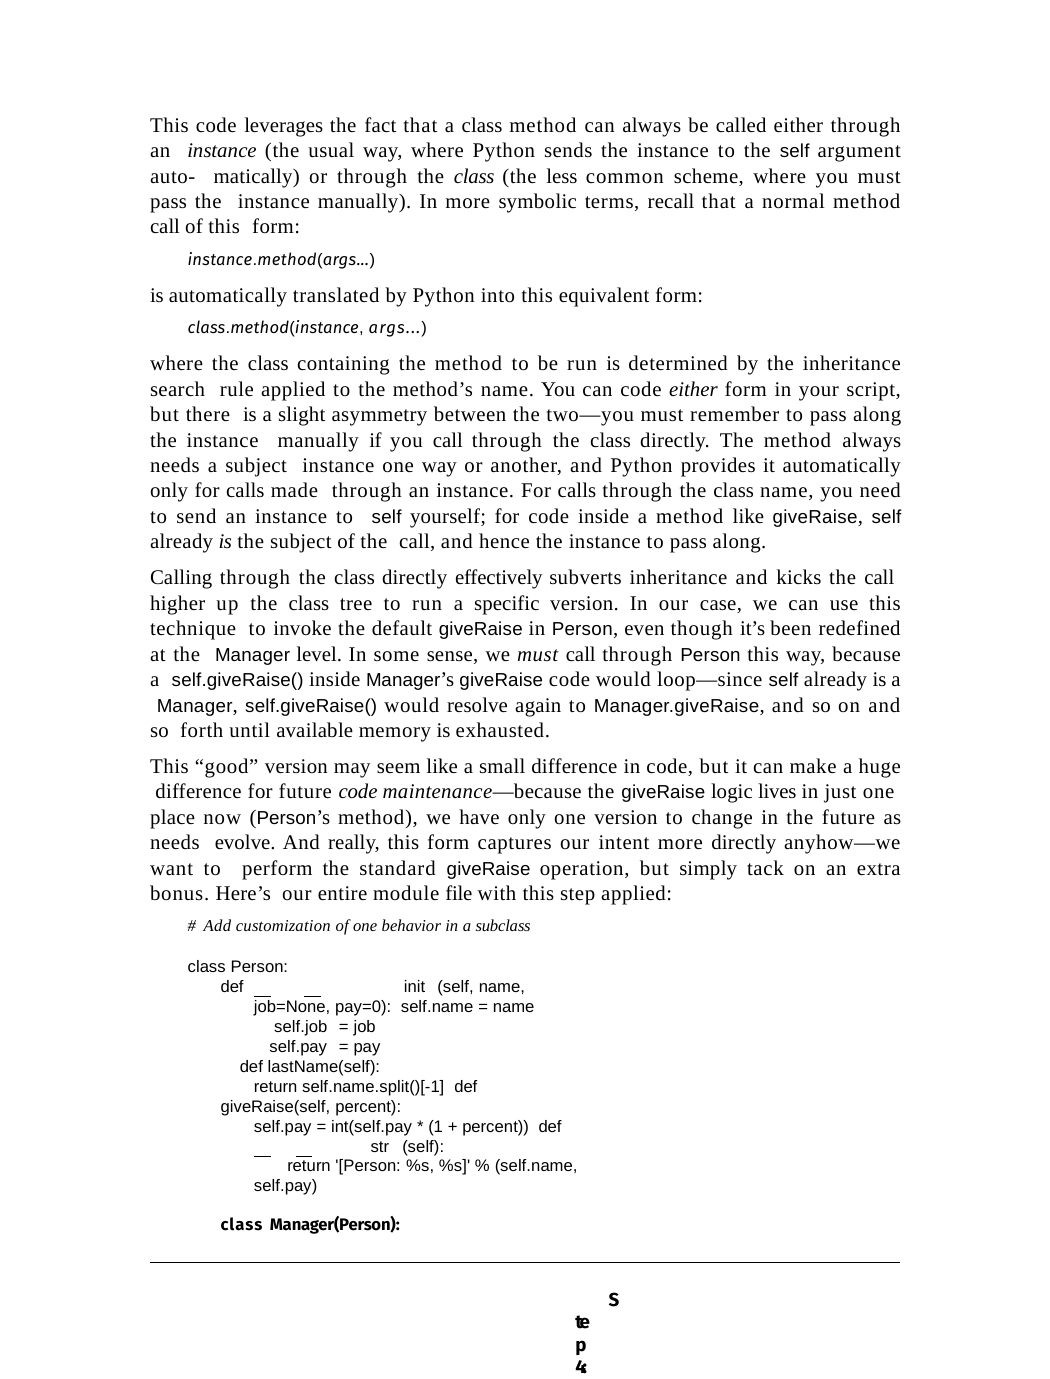

This code leverages the fact that a class method can always be called either through an  instance (the usual way, where Python sends the instance to the self argument auto-  matically) or through the class (the less common scheme, where you must pass the  instance manually). In more symbolic terms, recall that a normal method call of this  form:
instance.method(args...)
is automatically translated by Python into this equivalent form:
class.method(instance, args...)
where the class containing the method to be run is determined by the inheritance search  rule applied to the method’s name. You can code either form in your script, but there  is a slight asymmetry between the two—you must remember to pass along the instance  manually if you call through the class directly. The method always needs a subject  instance one way or another, and Python provides it automatically only for calls made  through an instance. For calls through the class name, you need to send an instance to  self yourself; for code inside a method like giveRaise, self already is the subject of the  call, and hence the instance to pass along.
Calling through the class directly effectively subverts inheritance and kicks the call  higher up the class tree to run a specific version. In our case, we can use this technique  to invoke the default giveRaise in Person, even though it’s been redefined at the  Manager level. In some sense, we must call through Person this way, because a  self.giveRaise() inside Manager’s giveRaise code would loop—since self already is a  Manager, self.giveRaise() would resolve again to Manager.giveRaise, and so on and so  forth until available memory is exhausted.
This “good” version may seem like a small difference in code, but it can make a huge  difference for future code maintenance—because the giveRaise logic lives in just one  place now (Person’s method), we have only one version to change in the future as needs  evolve. And really, this form captures our intent more directly anyhow—we want to  perform the standard giveRaise operation, but simply tack on an extra bonus. Here’s  our entire module file with this step applied:
# Add customization of one behavior in a subclass

class Person:
def		init (self, name, job=None, pay=0):  self.name = name
self.job = job  self.pay = pay
def lastName(self):
return self.name.split()[-1]  def giveRaise(self, percent):
self.pay = int(self.pay * (1 + percent))  def	str (self):
return '[Person: %s, %s]' % (self.name, self.pay)

class Manager(Person):

Step 4: Customizing Behavior by Subclassing  | 655